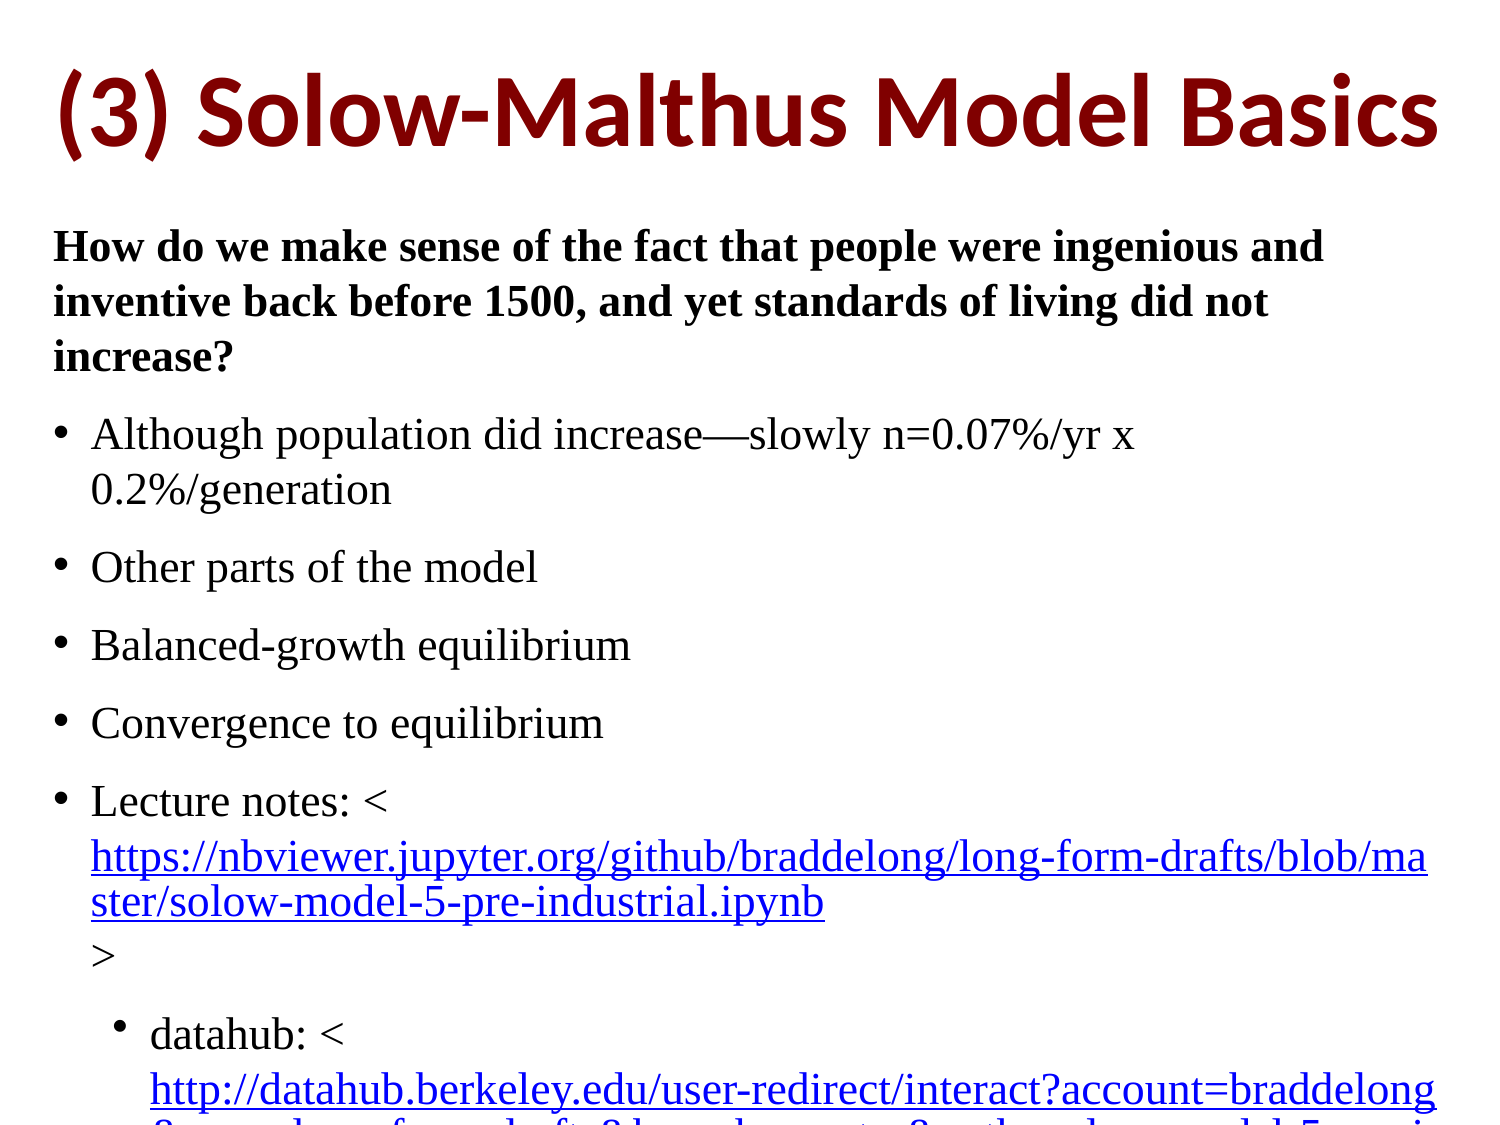

(3) Solow-Malthus Model Basics
How do we make sense of the fact that people were ingenious and inventive back before 1500, and yet standards of living did not increase?
Although population did increase—slowly n=0.07%/yr x 0.2%/generation
Other parts of the model
Balanced-growth equilibrium
Convergence to equilibrium
Lecture notes: <https://nbviewer.jupyter.org/github/braddelong/long-form-drafts/blob/master/solow-model-5-pre-industrial.ipynb>
datahub: <http://datahub.berkeley.edu/user-redirect/interact?account=braddelong&repo=long-form-drafts&branch=master&path=solow-model-5-pre-industrial.ipynb>